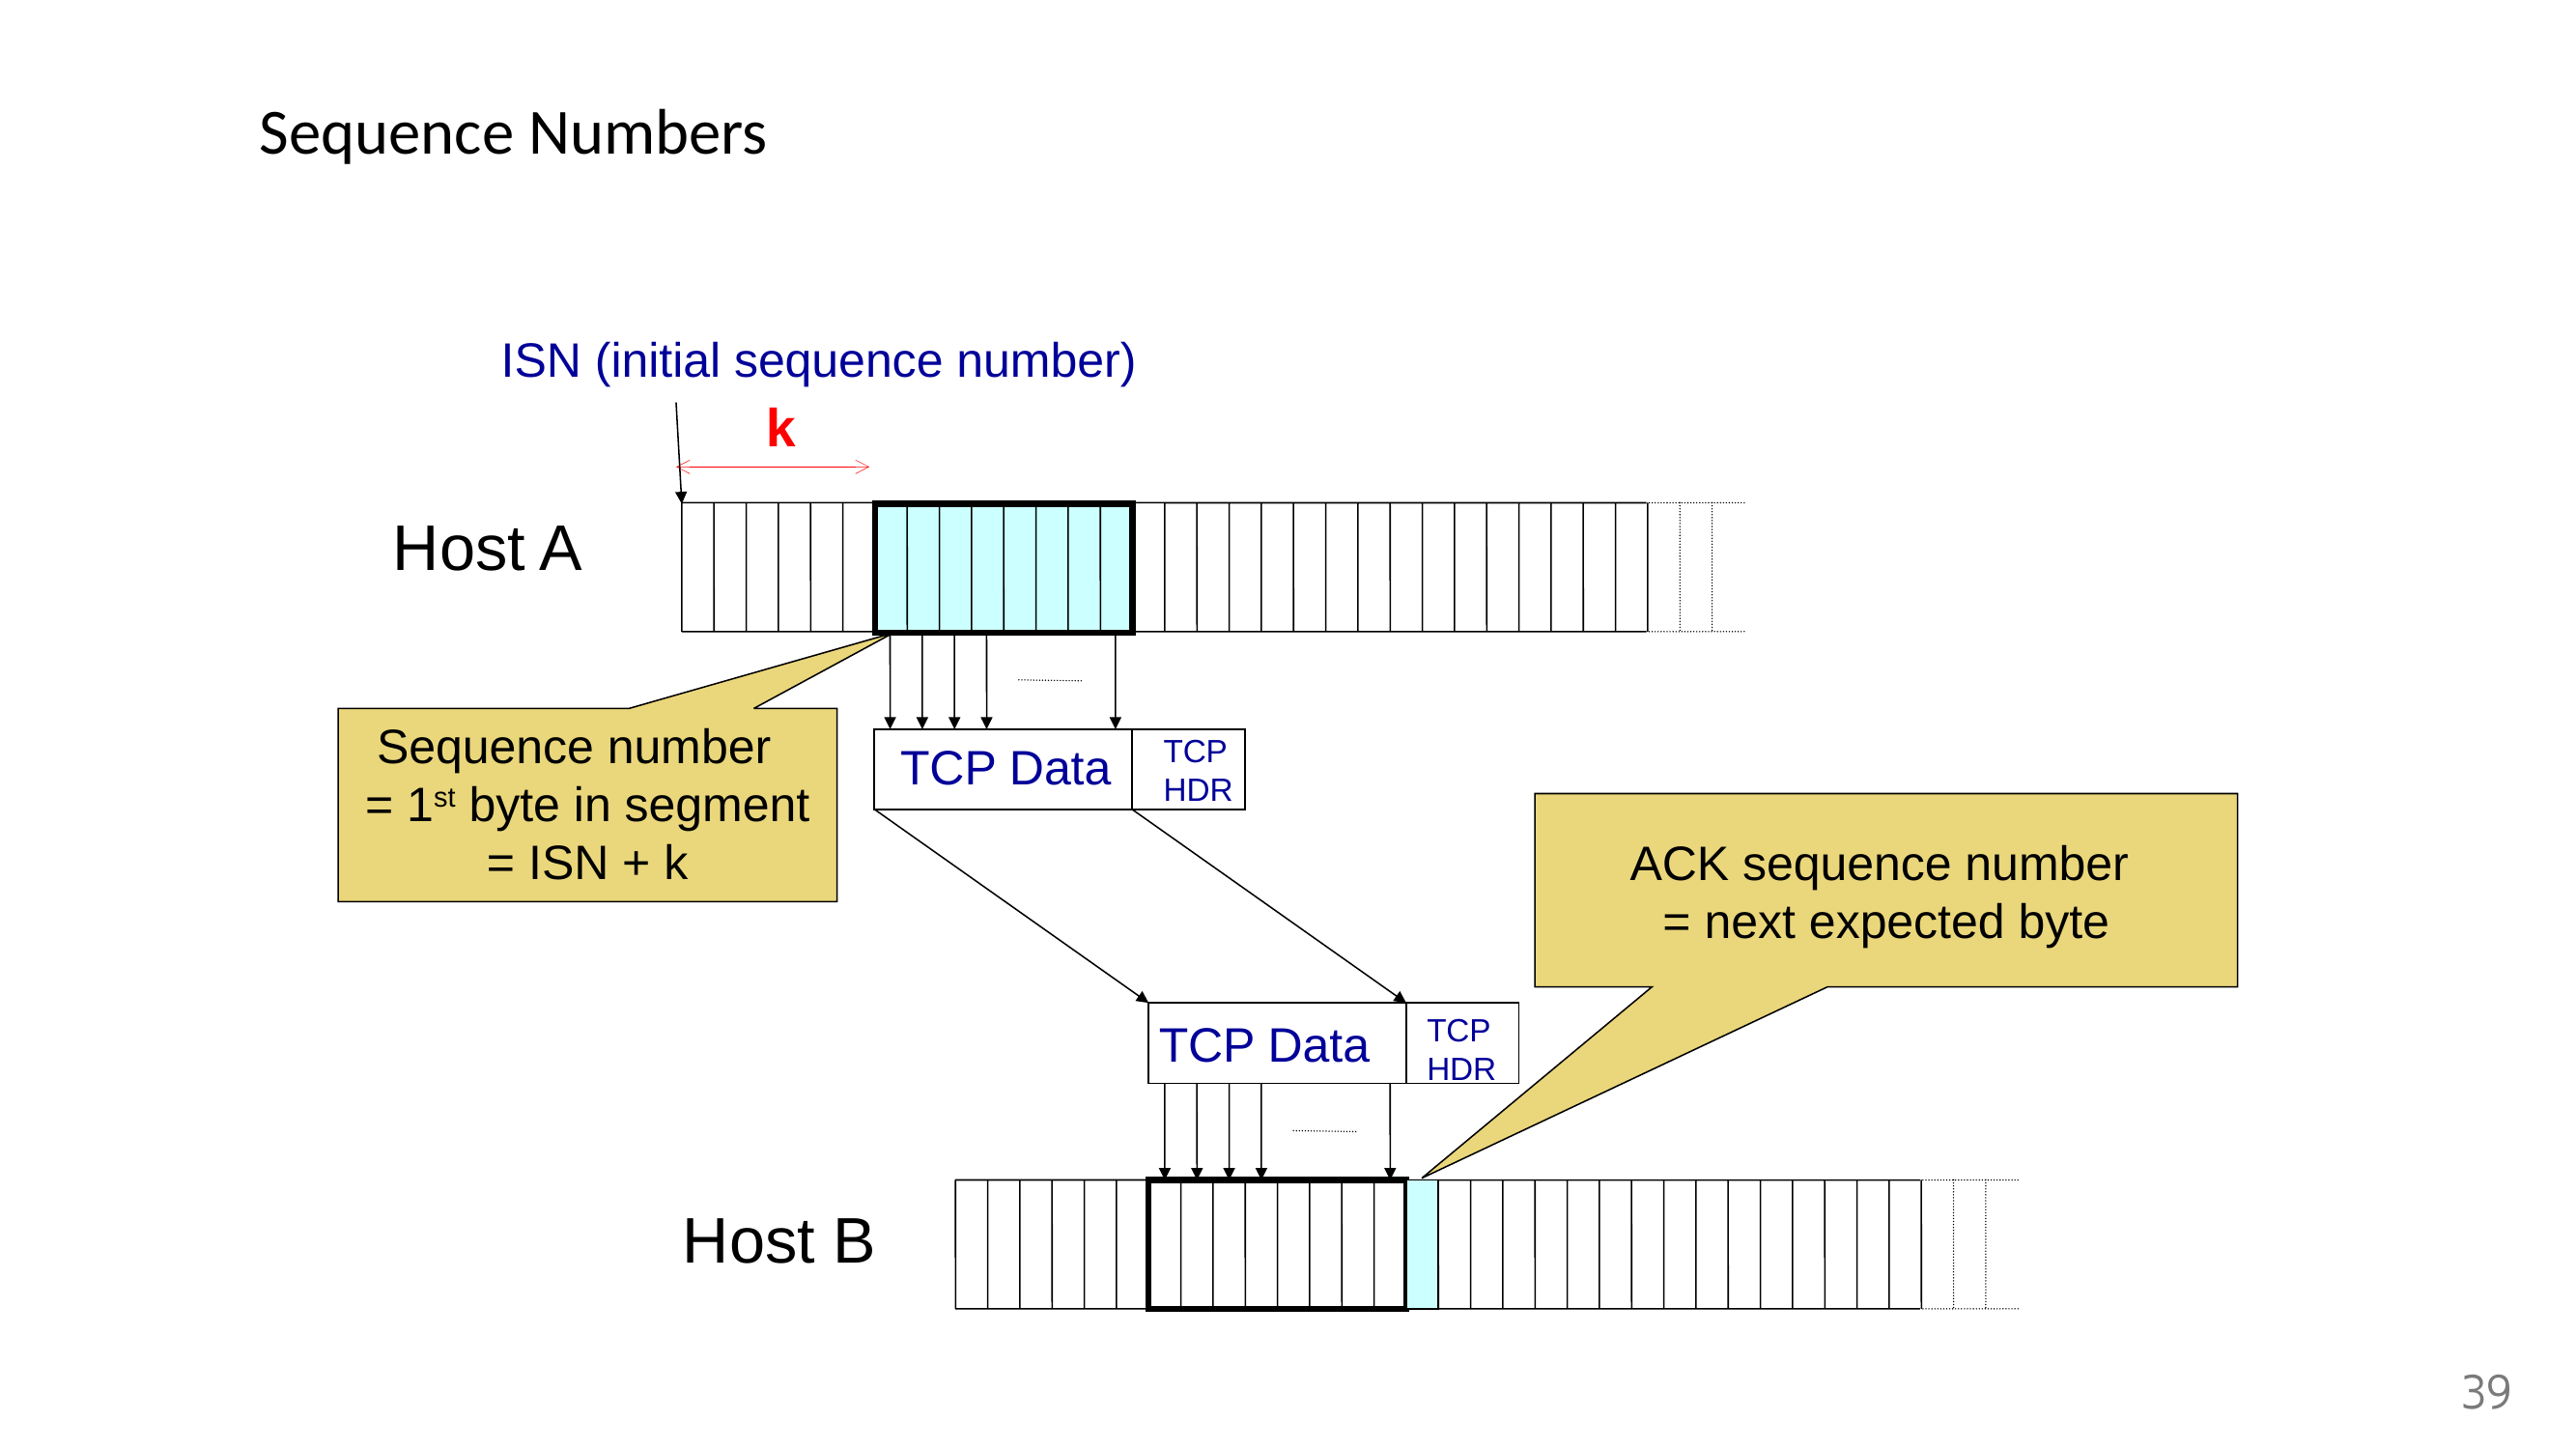

# Sequence Numbers
ISN (initial sequence number)
k

Host A

Sequence number
= 1st byte in segment = ISN + k
TCP
HDR

TCP Data
ACK sequence number
= next expected byte

TCP
HDR
TCP Data

Host B
39